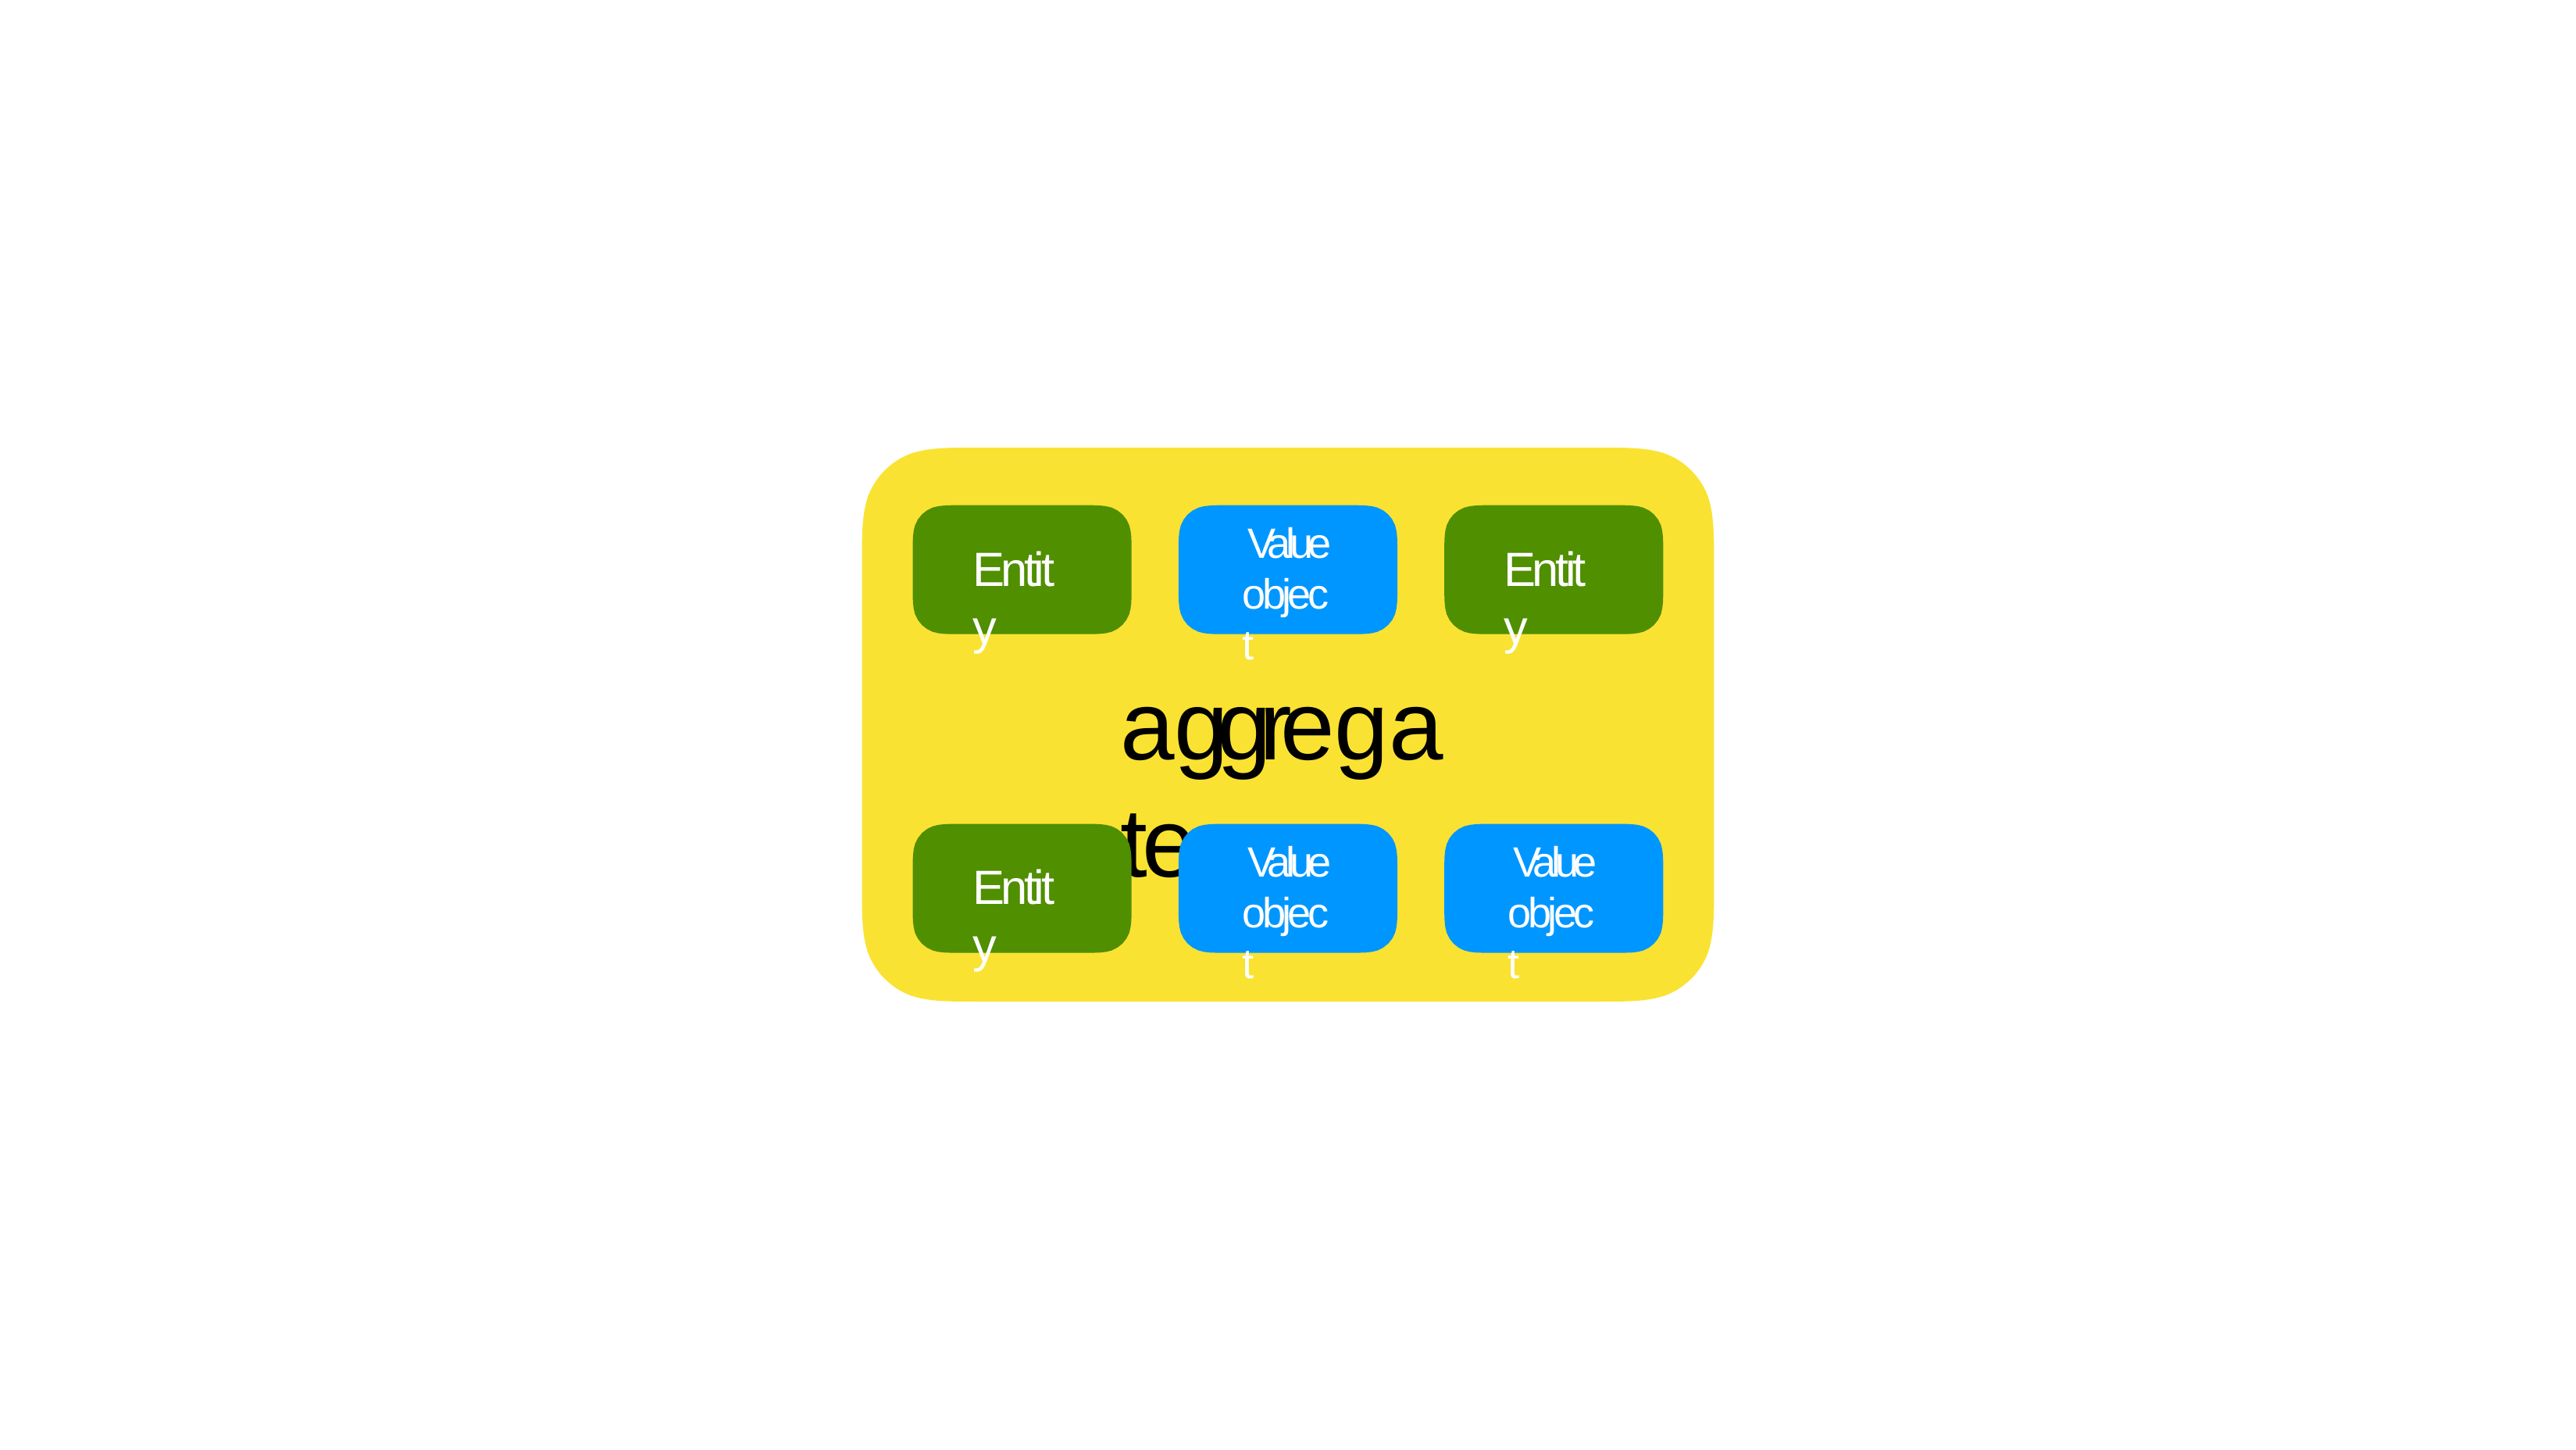

Value  object
# Entity
Entity
aggregate

Value  object
Value  object
Entity